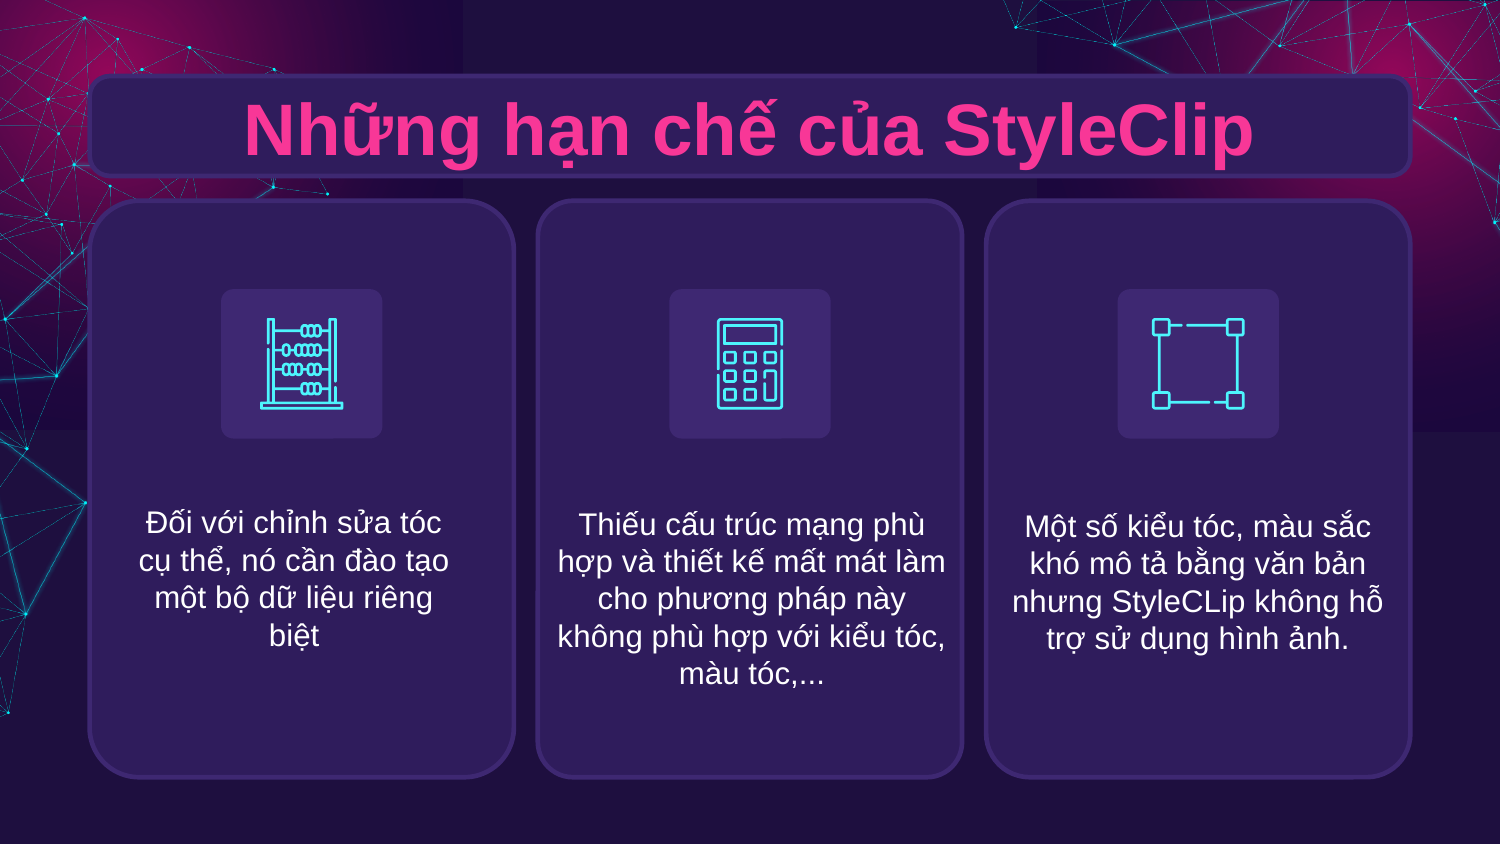

Những hạn chế của StyleClip

Đối với chỉnh sửa tóc cụ thể, nó cần đào tạo một bộ dữ liệu riêng biệt
Thiếu cấu trúc mạng phù hợp và thiết kế mất mát làm cho phương pháp này không phù hợp với kiểu tóc, màu tóc,...
Một số kiểu tóc, màu sắc khó mô tả bằng văn bản nhưng StyleCLip không hỗ trợ sử dụng hình ảnh.